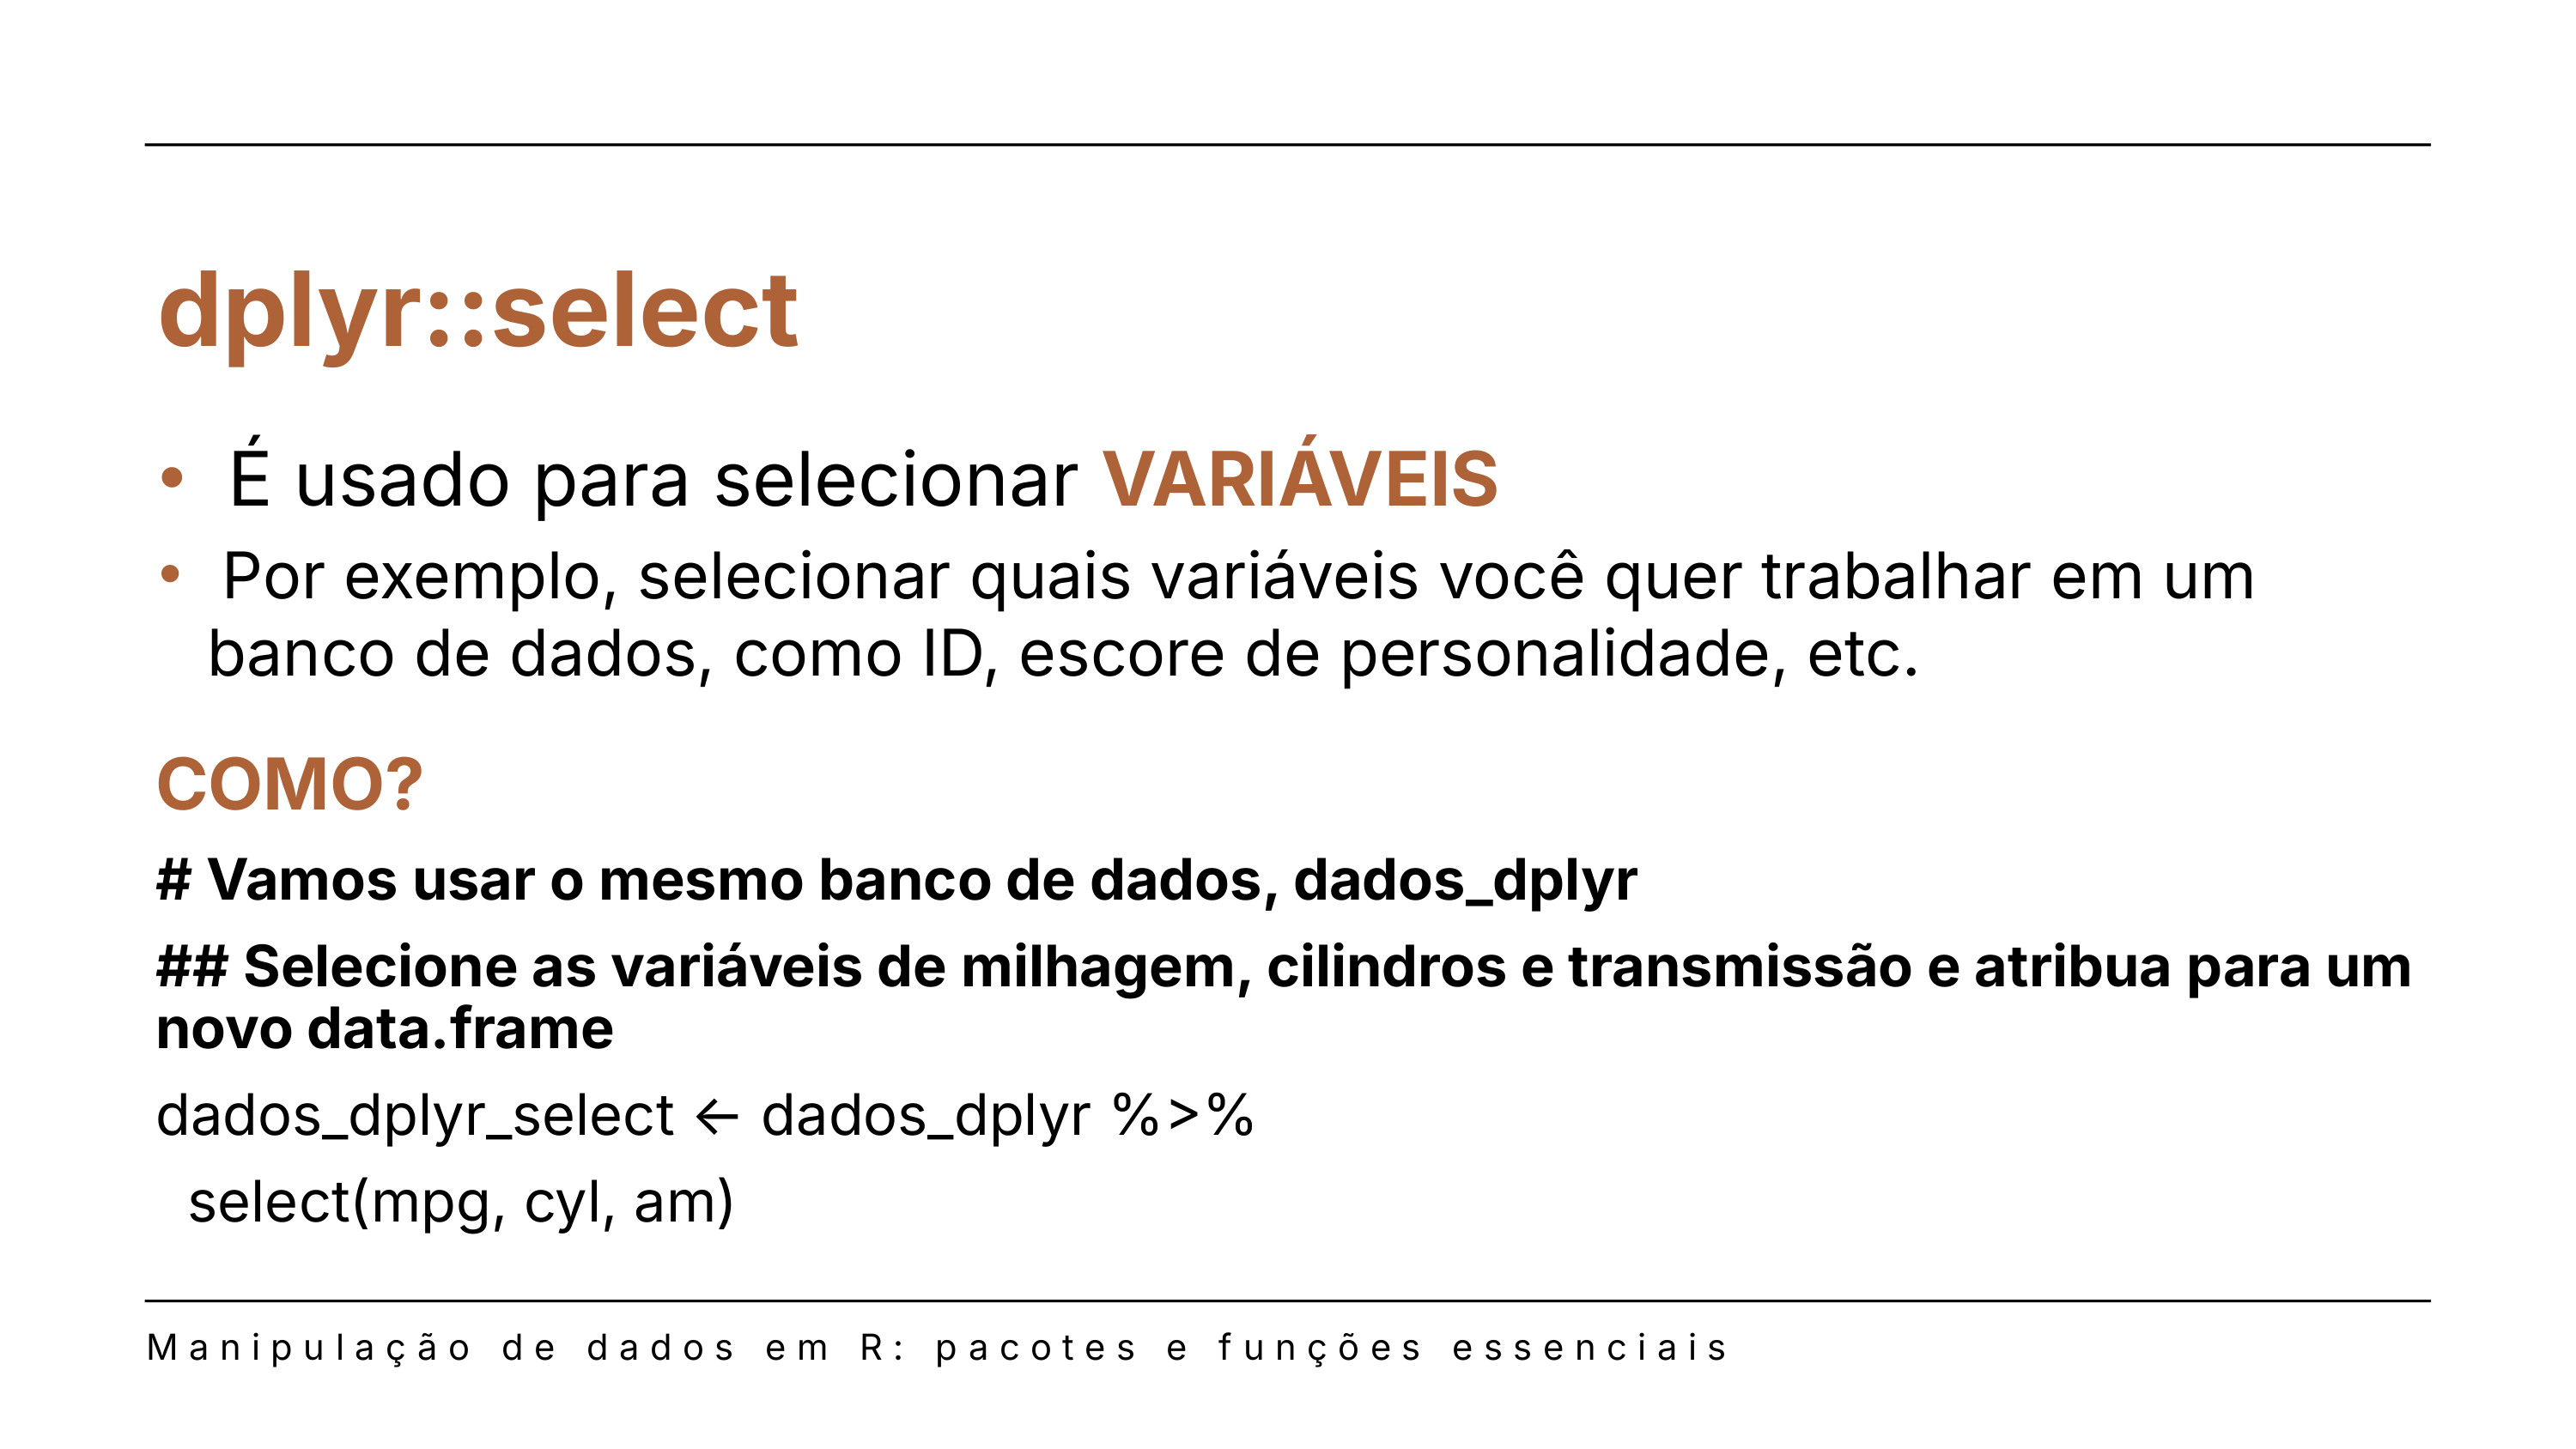

dplyr::select
 É usado para selecionar VARIÁVEIS
 Por exemplo, selecionar quais variáveis você quer trabalhar em um banco de dados, como ID, escore de personalidade, etc.
COMO?
# Vamos usar o mesmo banco de dados, dados_dplyr
## Selecione as variáveis de milhagem, cilindros e transmissão e atribua para um novo data.frame
dados_dplyr_select <- dados_dplyr %>%
  select(mpg, cyl, am)

Manipulação de dados em R: pacotes e funções essenciais